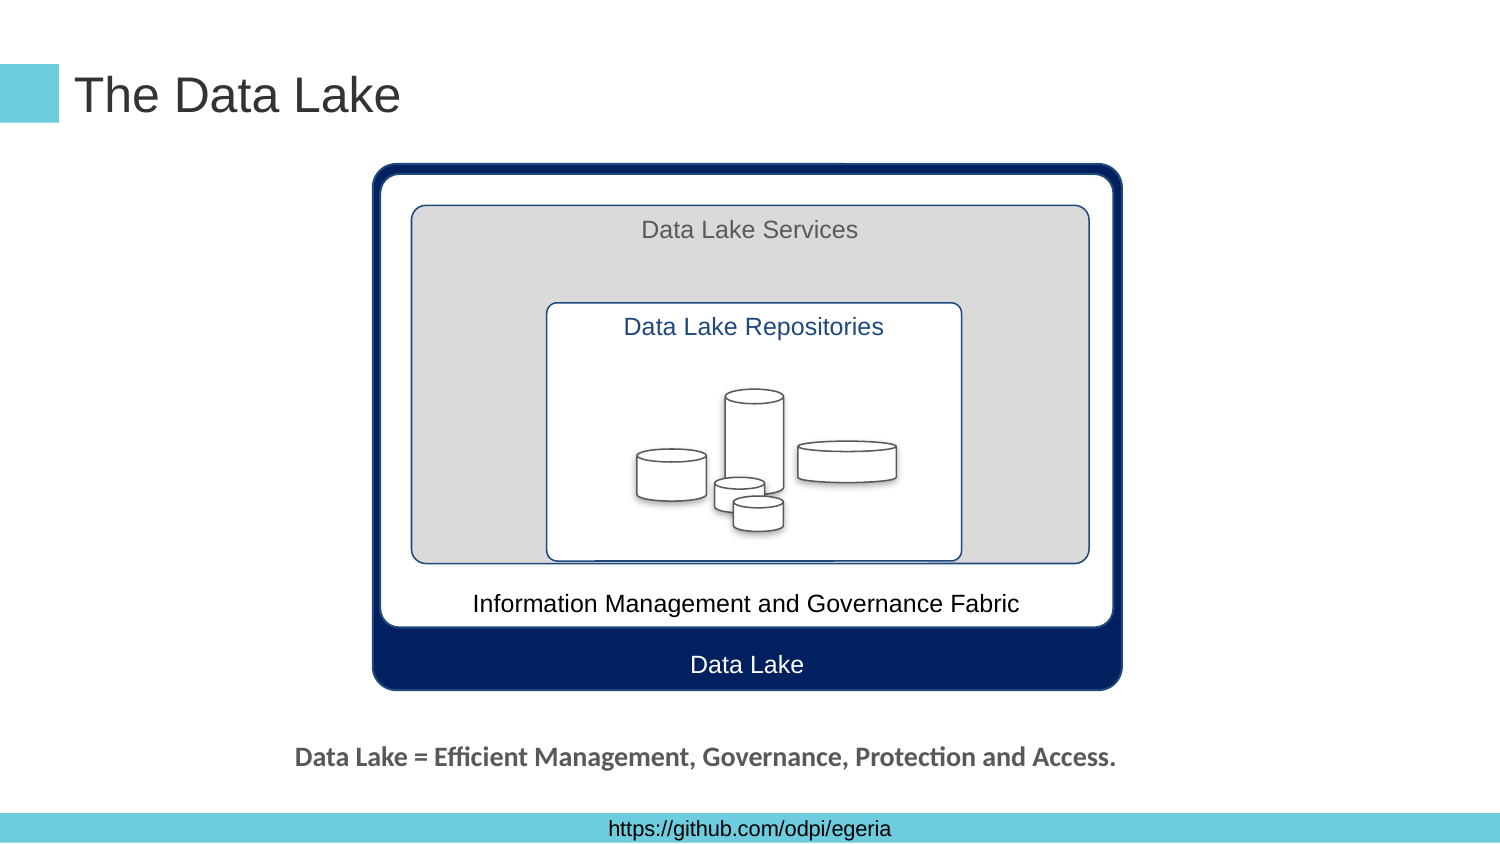

# The Data Lake
Data Lake
Information Management and Governance Fabric
Data Lake Services
Data Lake Repositories

Data Lake = Efficient Management, Governance, Protection and Access.